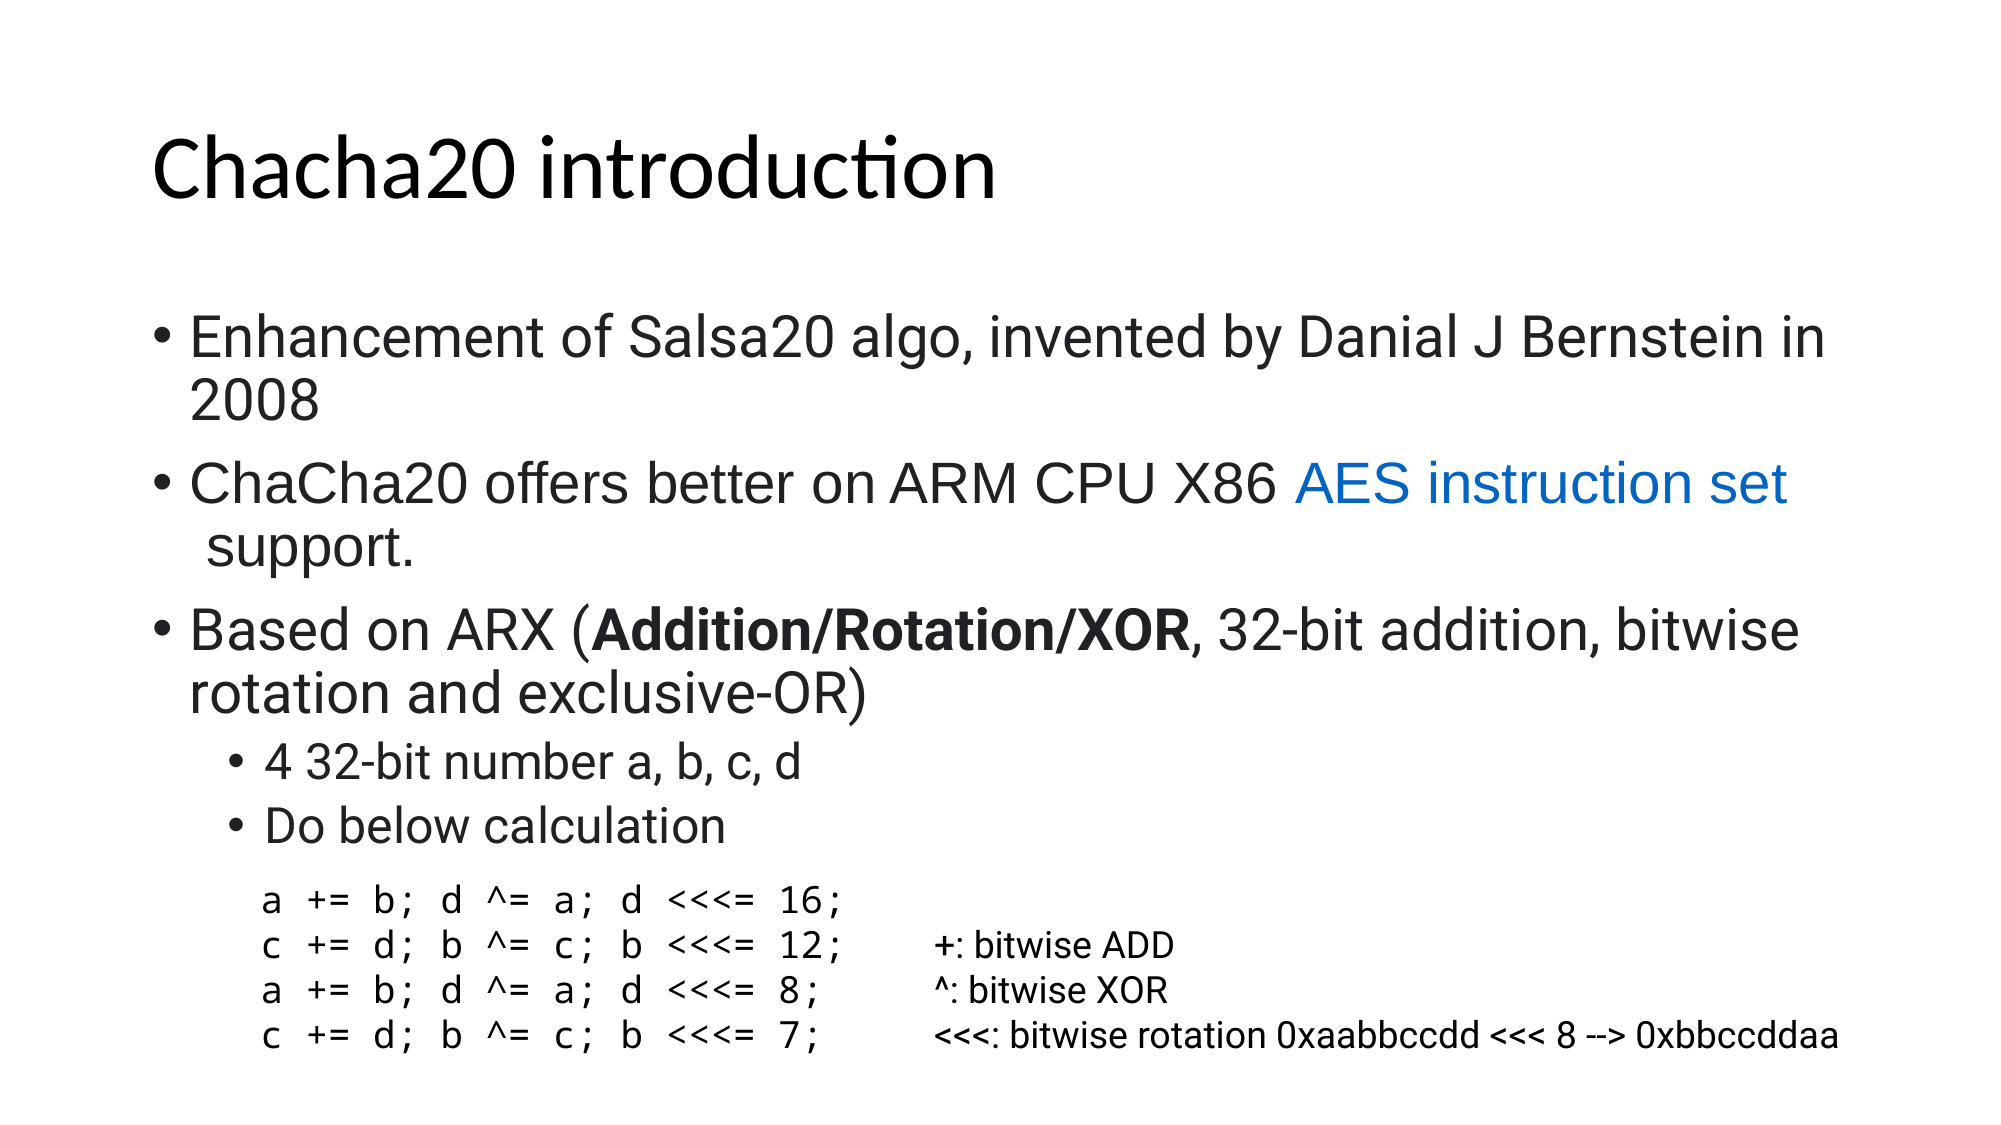

# Chacha20 introduction
Enhancement of Salsa20 algo, invented by Danial J Bernstein in 2008
ChaCha20 offers better on ARM CPU X86 AES instruction set support.
Based on ARX (Addition/Rotation/XOR, 32-bit addition, bitwise rotation and exclusive-OR)
4 32-bit number a, b, c, d
Do below calculation
a += b; d ^= a; d <<<= 16;
c += d; b ^= c; b <<<= 12;
a += b; d ^= a; d <<<= 8;
c += d; b ^= c; b <<<= 7;
+: bitwise ADD
^: bitwise XOR
<<<: bitwise rotation 0xaabbccdd <<< 8 --> 0xbbccddaa